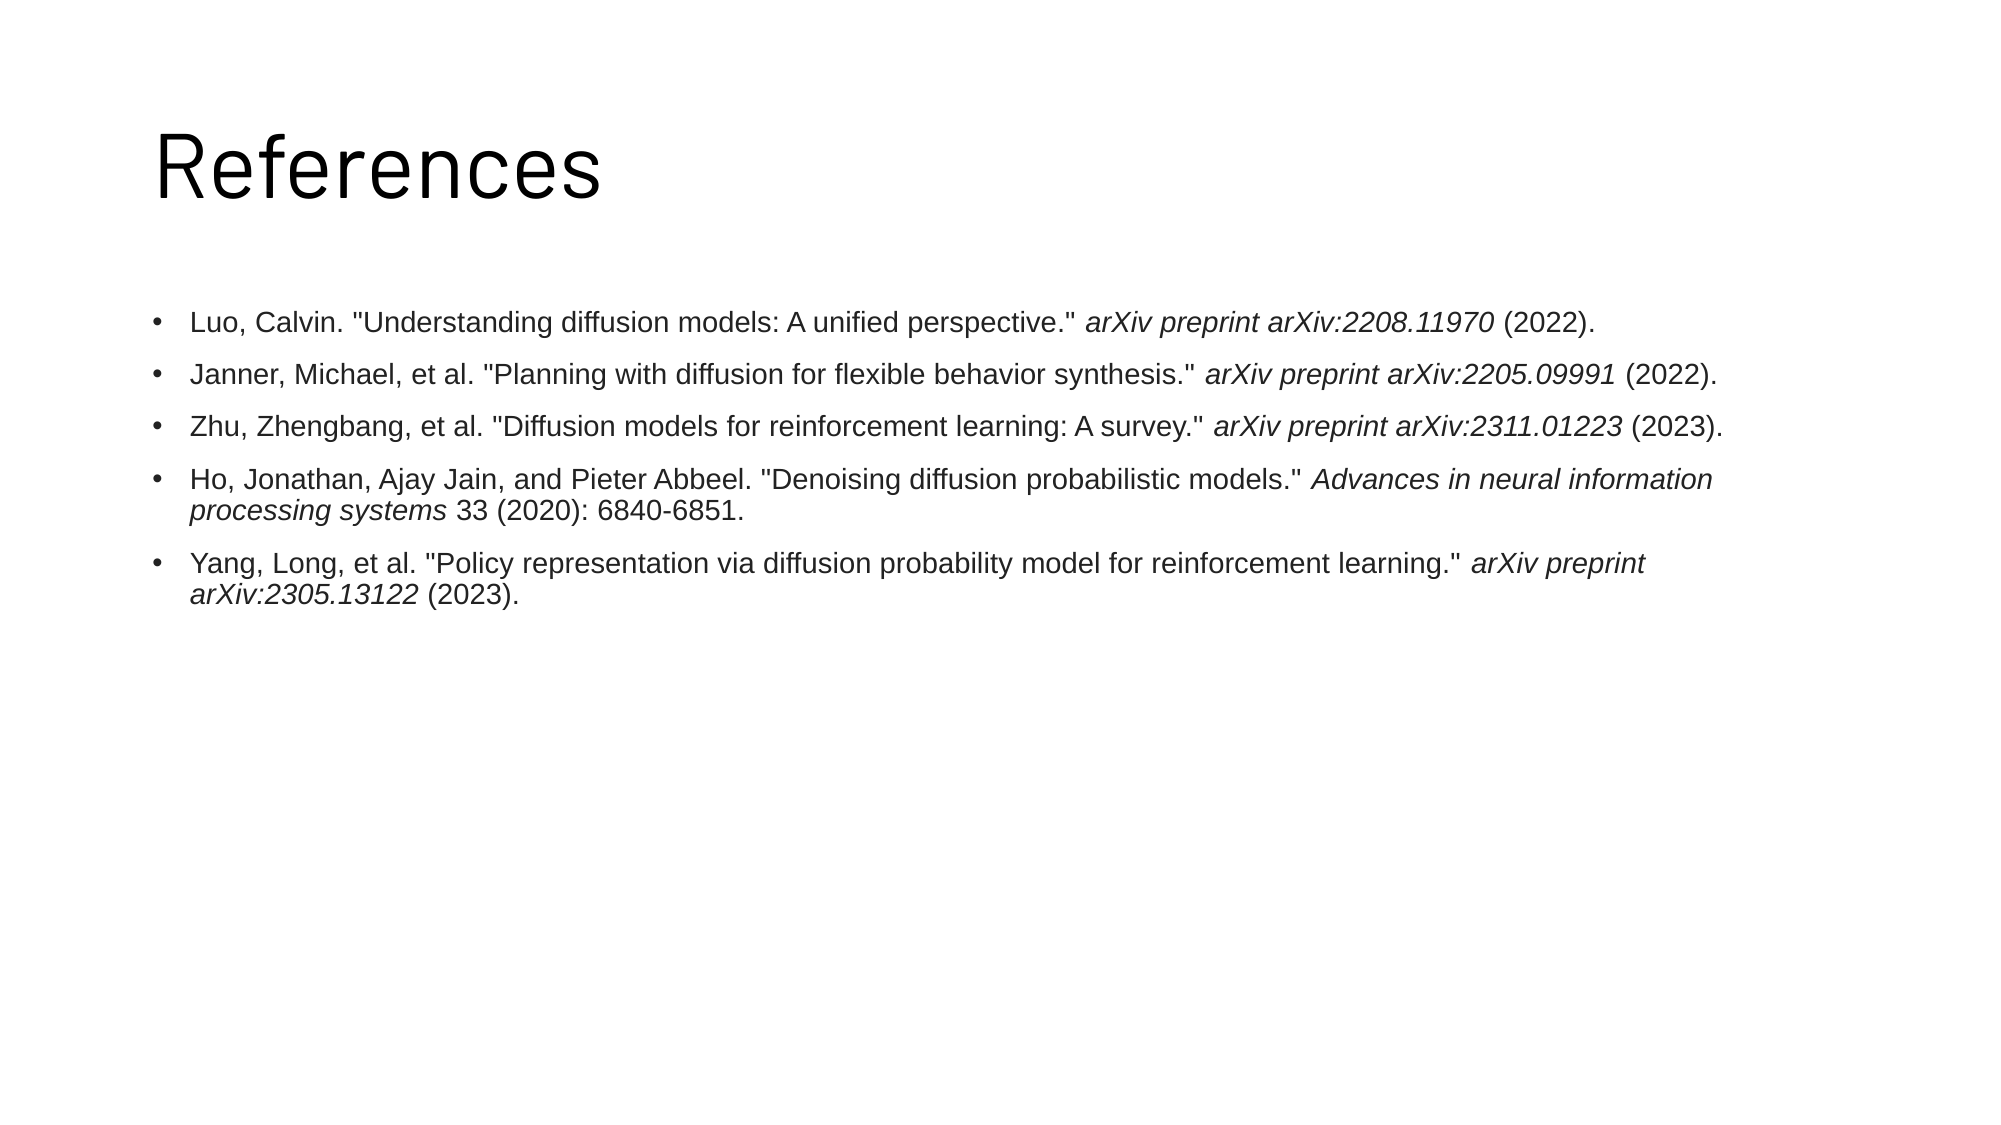

# References
Luo, Calvin. "Understanding diffusion models: A unified perspective." arXiv preprint arXiv:2208.11970 (2022).
Janner, Michael, et al. "Planning with diffusion for flexible behavior synthesis." arXiv preprint arXiv:2205.09991 (2022).
Zhu, Zhengbang, et al. "Diffusion models for reinforcement learning: A survey." arXiv preprint arXiv:2311.01223 (2023).
Ho, Jonathan, Ajay Jain, and Pieter Abbeel. "Denoising diffusion probabilistic models." Advances in neural information processing systems 33 (2020): 6840-6851.
Yang, Long, et al. "Policy representation via diffusion probability model for reinforcement learning." arXiv preprint arXiv:2305.13122 (2023).